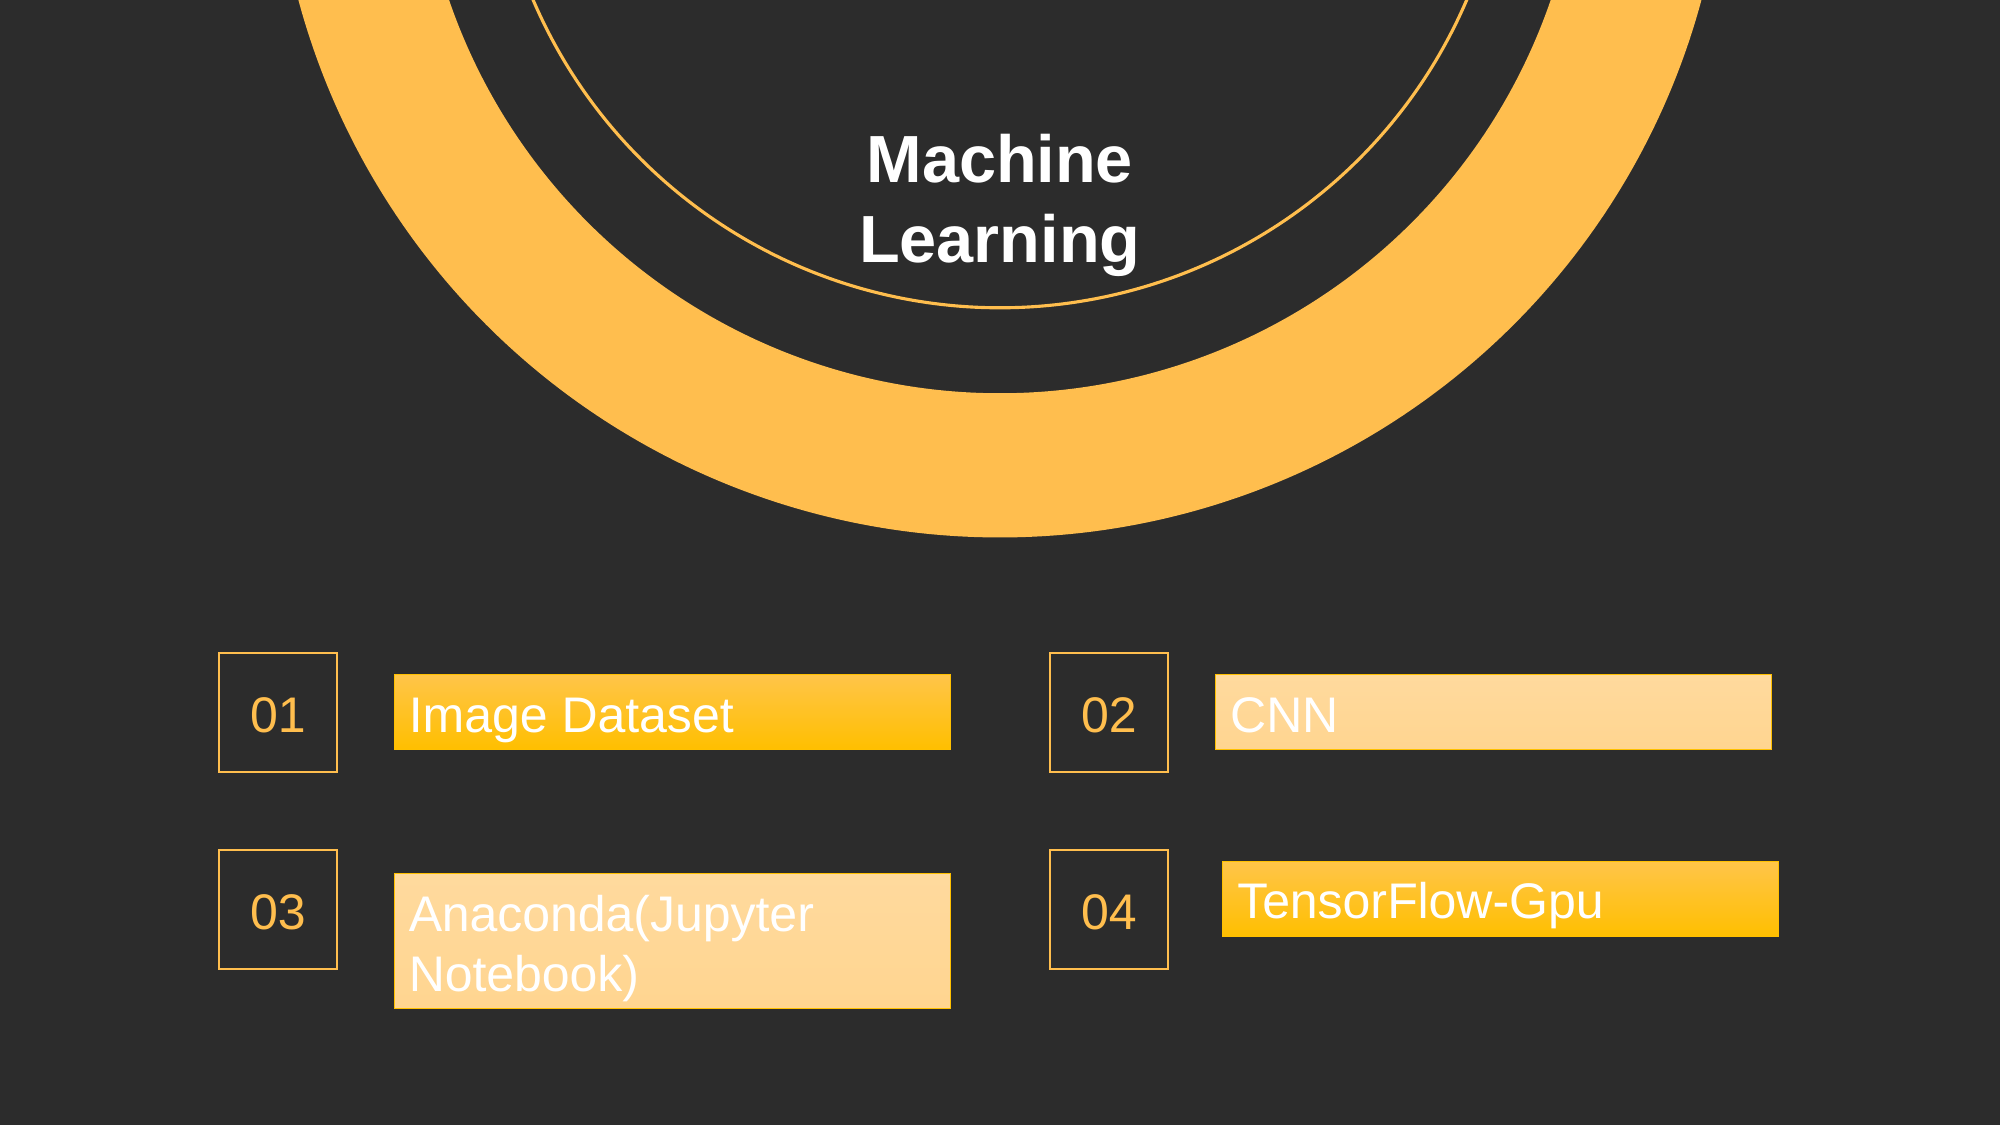

Machine Learning
01
02
Image Dataset
CNN
03
04
TensorFlow-Gpu
Anaconda(Jupyter Notebook)